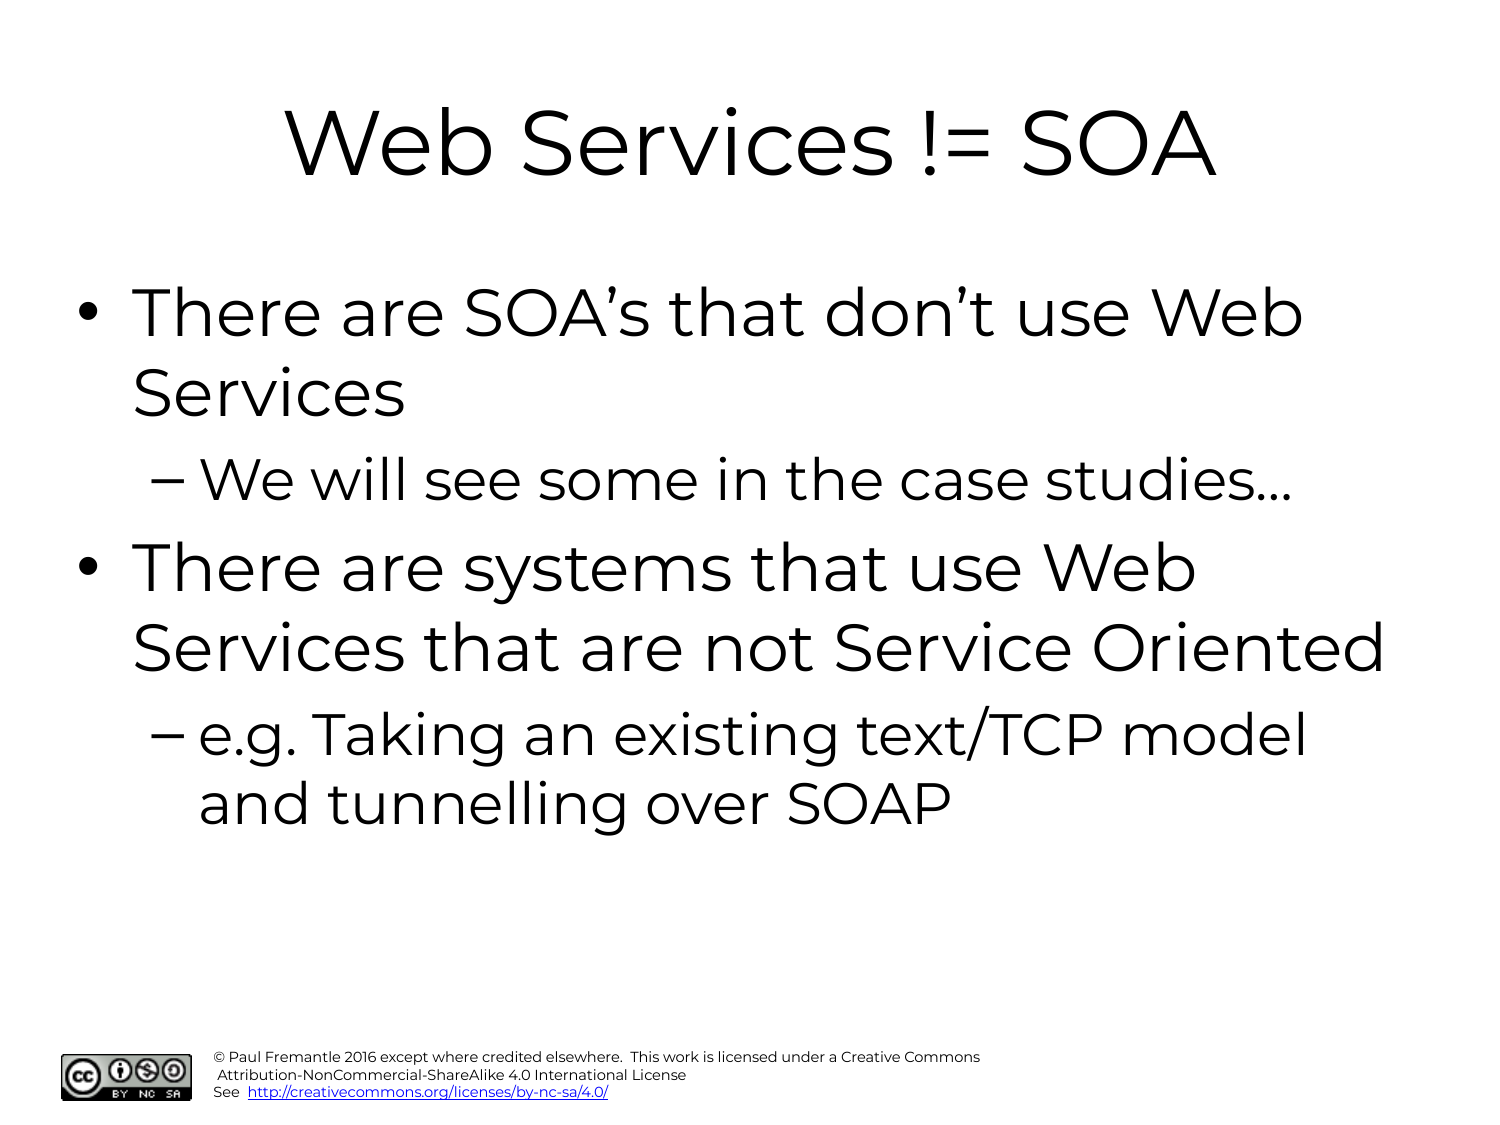

# Web Services != SOA
There are SOA’s that don’t use Web Services
We will see some in the case studies…
There are systems that use Web Services that are not Service Oriented
e.g. Taking an existing text/TCP model and tunnelling over SOAP